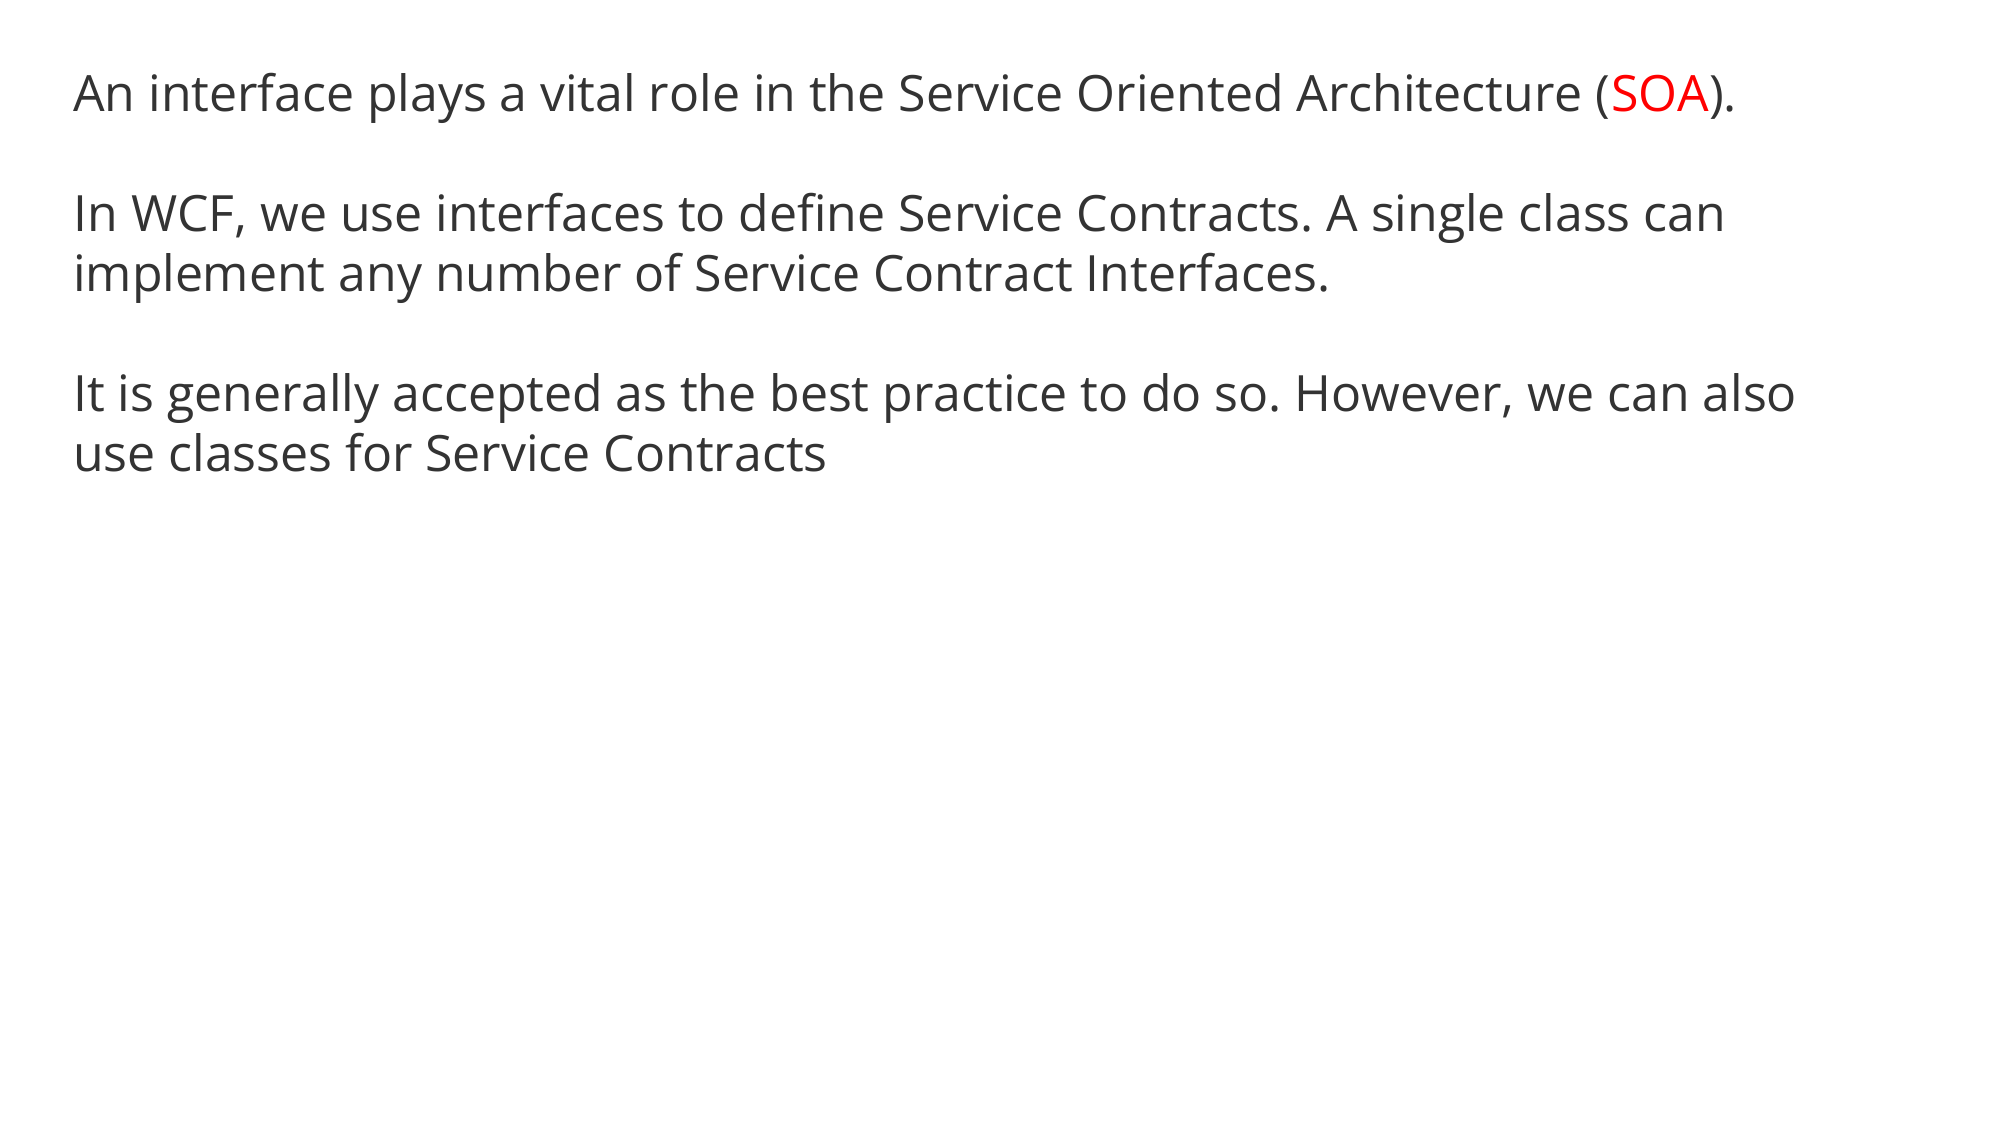

An interface plays a vital role in the Service Oriented Architecture (SOA).

In WCF, we use interfaces to define Service Contracts. A single class can implement any number of Service Contract Interfaces.

It is generally accepted as the best practice to do so. However, we can also use classes for Service Contracts